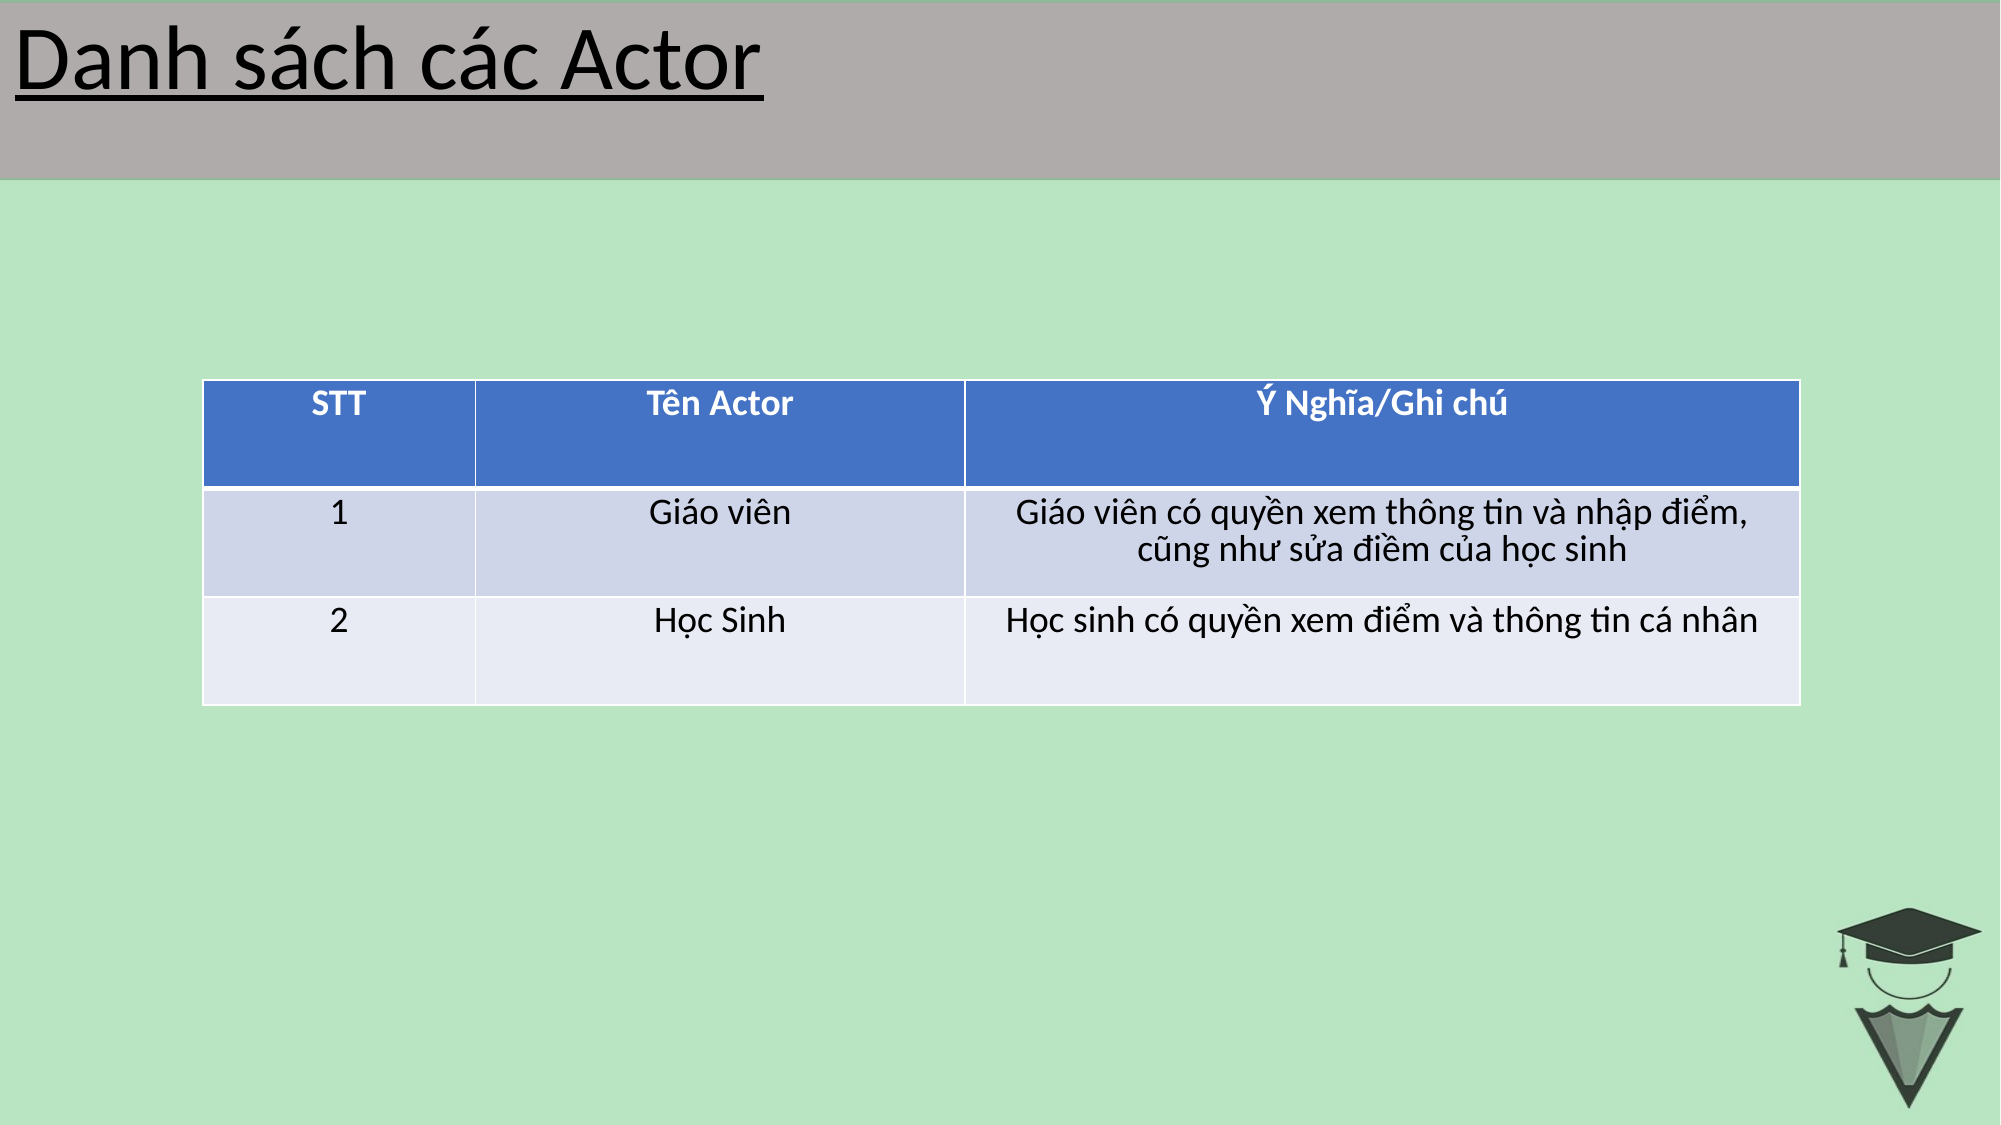

Danh sách các Actor
| STT | Tên Actor | Ý Nghĩa/Ghi chú |
| --- | --- | --- |
| 1 | Giáo viên | Giáo viên có quyền xem thông tin và nhập điểm, cũng như sửa điềm của học sinh |
| 2 | Học Sinh | Học sinh có quyền xem điểm và thông tin cá nhân |